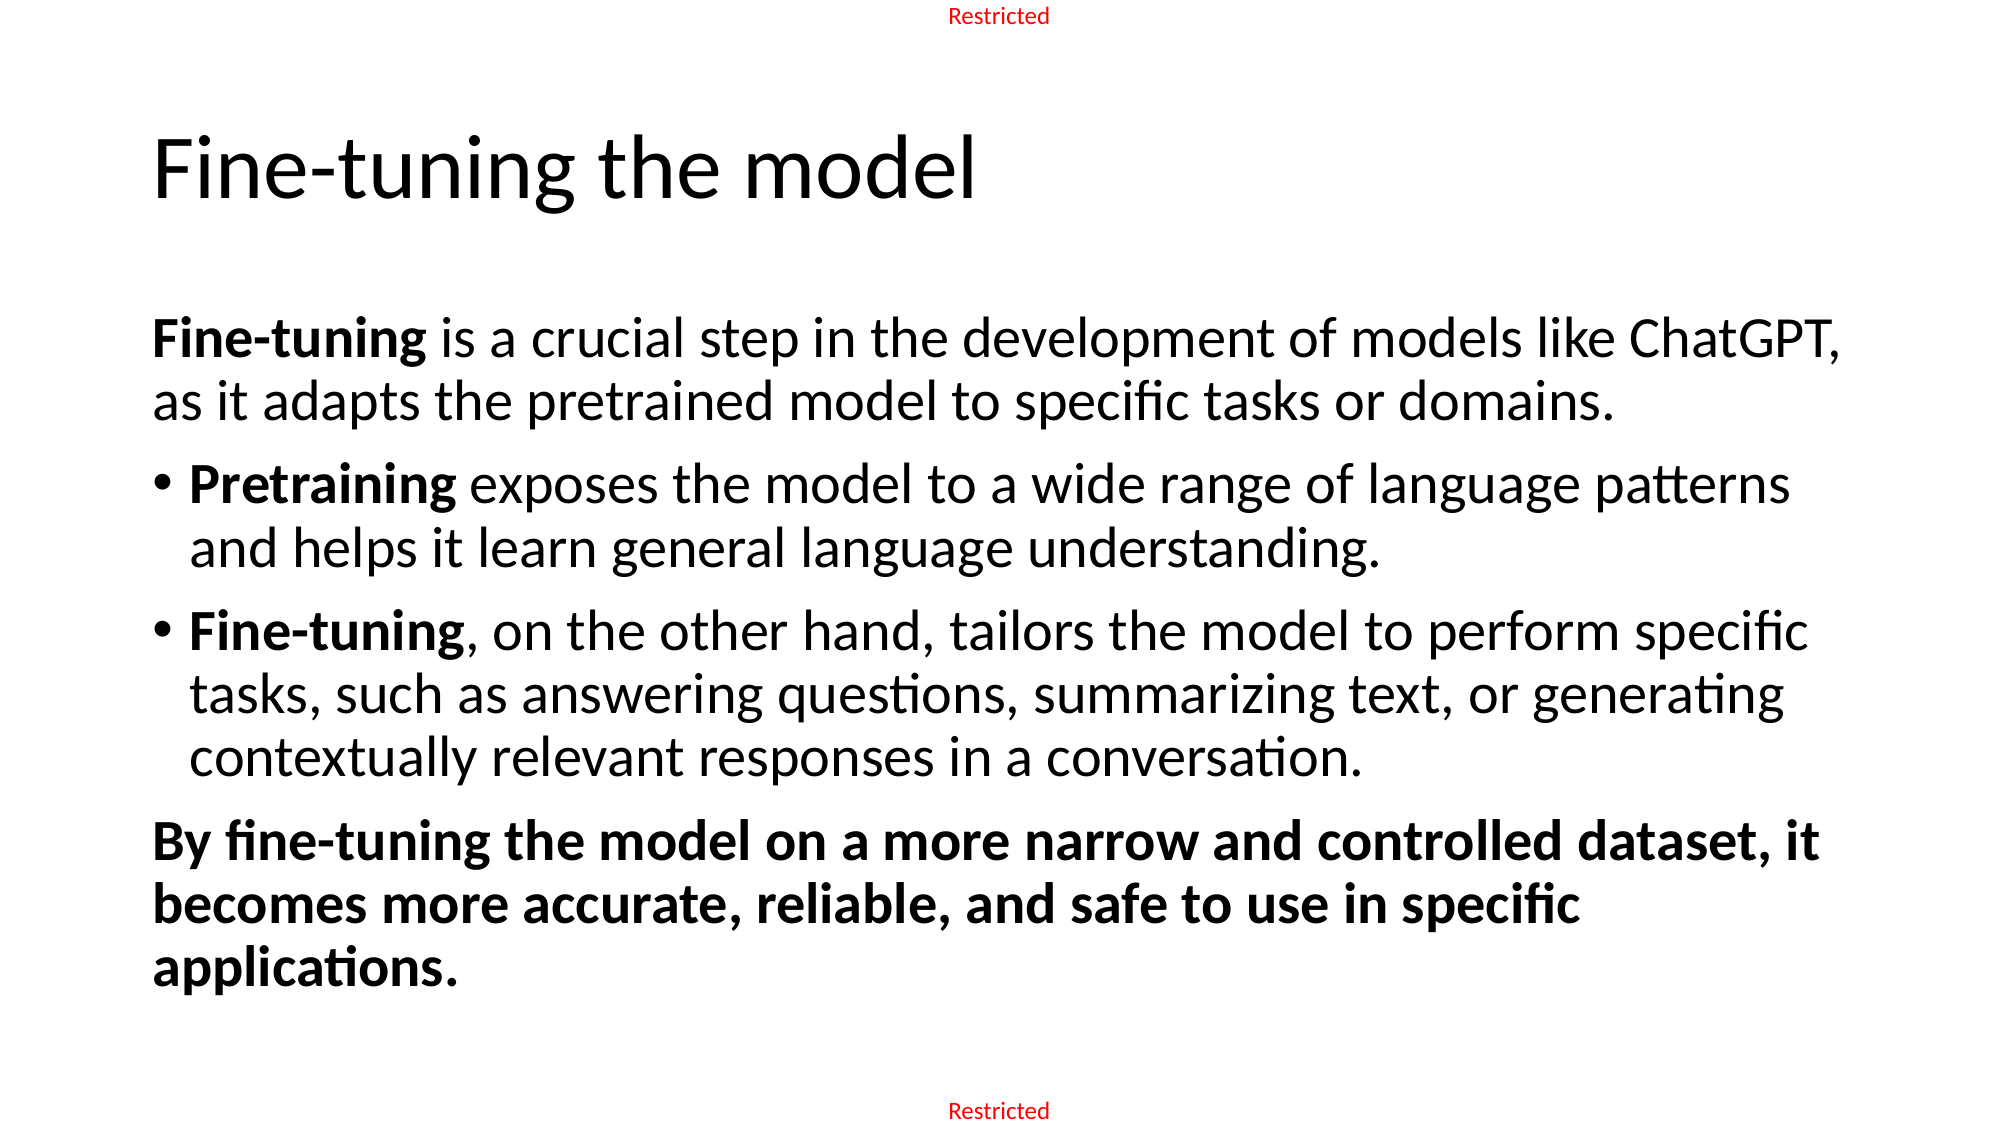

# Fine-tuning the model
Fine-tuning is a crucial step in the development of models like ChatGPT, as it adapts the pretrained model to specific tasks or domains.
Pretraining exposes the model to a wide range of language patterns and helps it learn general language understanding.
Fine-tuning, on the other hand, tailors the model to perform specific tasks, such as answering questions, summarizing text, or generating contextually relevant responses in a conversation.
By fine-tuning the model on a more narrow and controlled dataset, it becomes more accurate, reliable, and safe to use in specific applications.